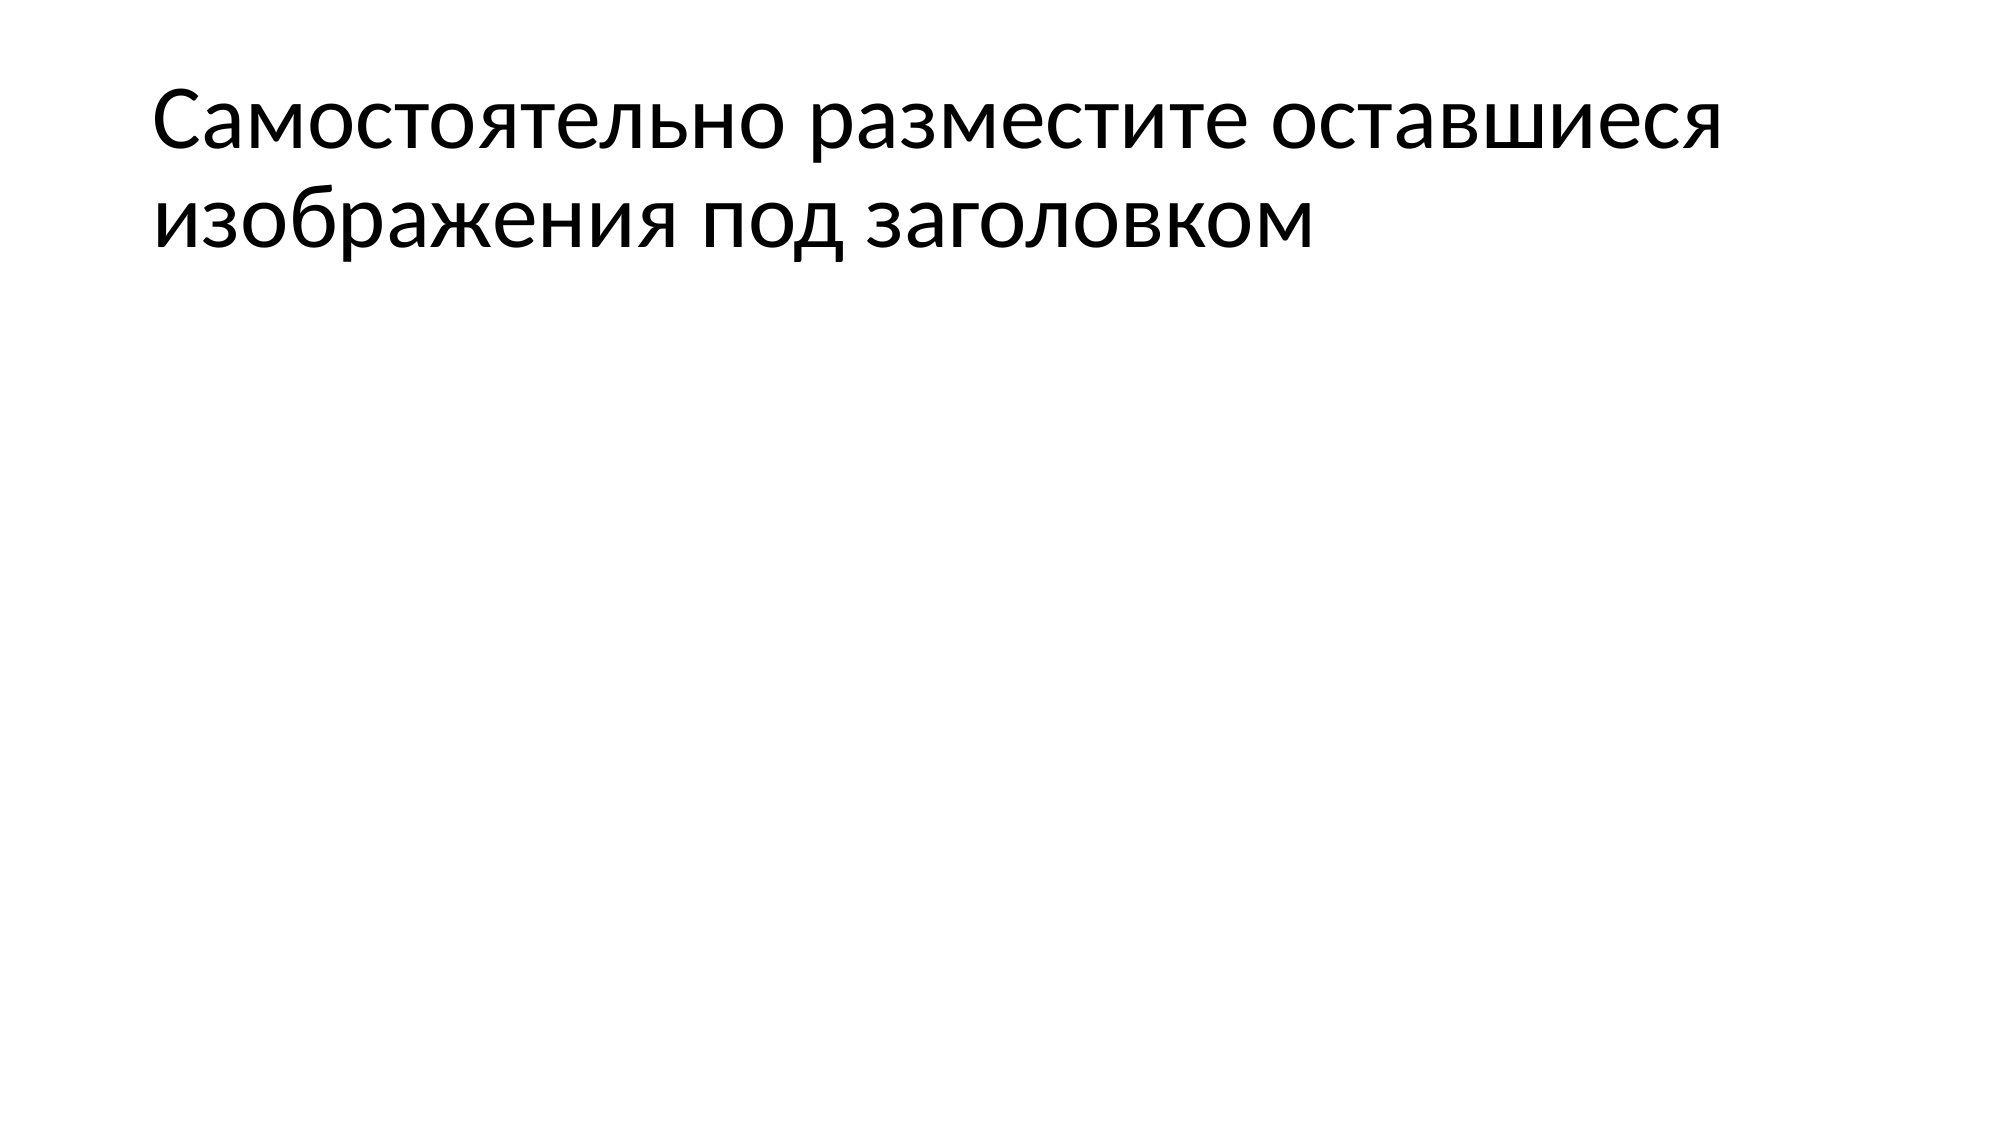

# Самостоятельно разместите оставшиеся изображения под заголовком